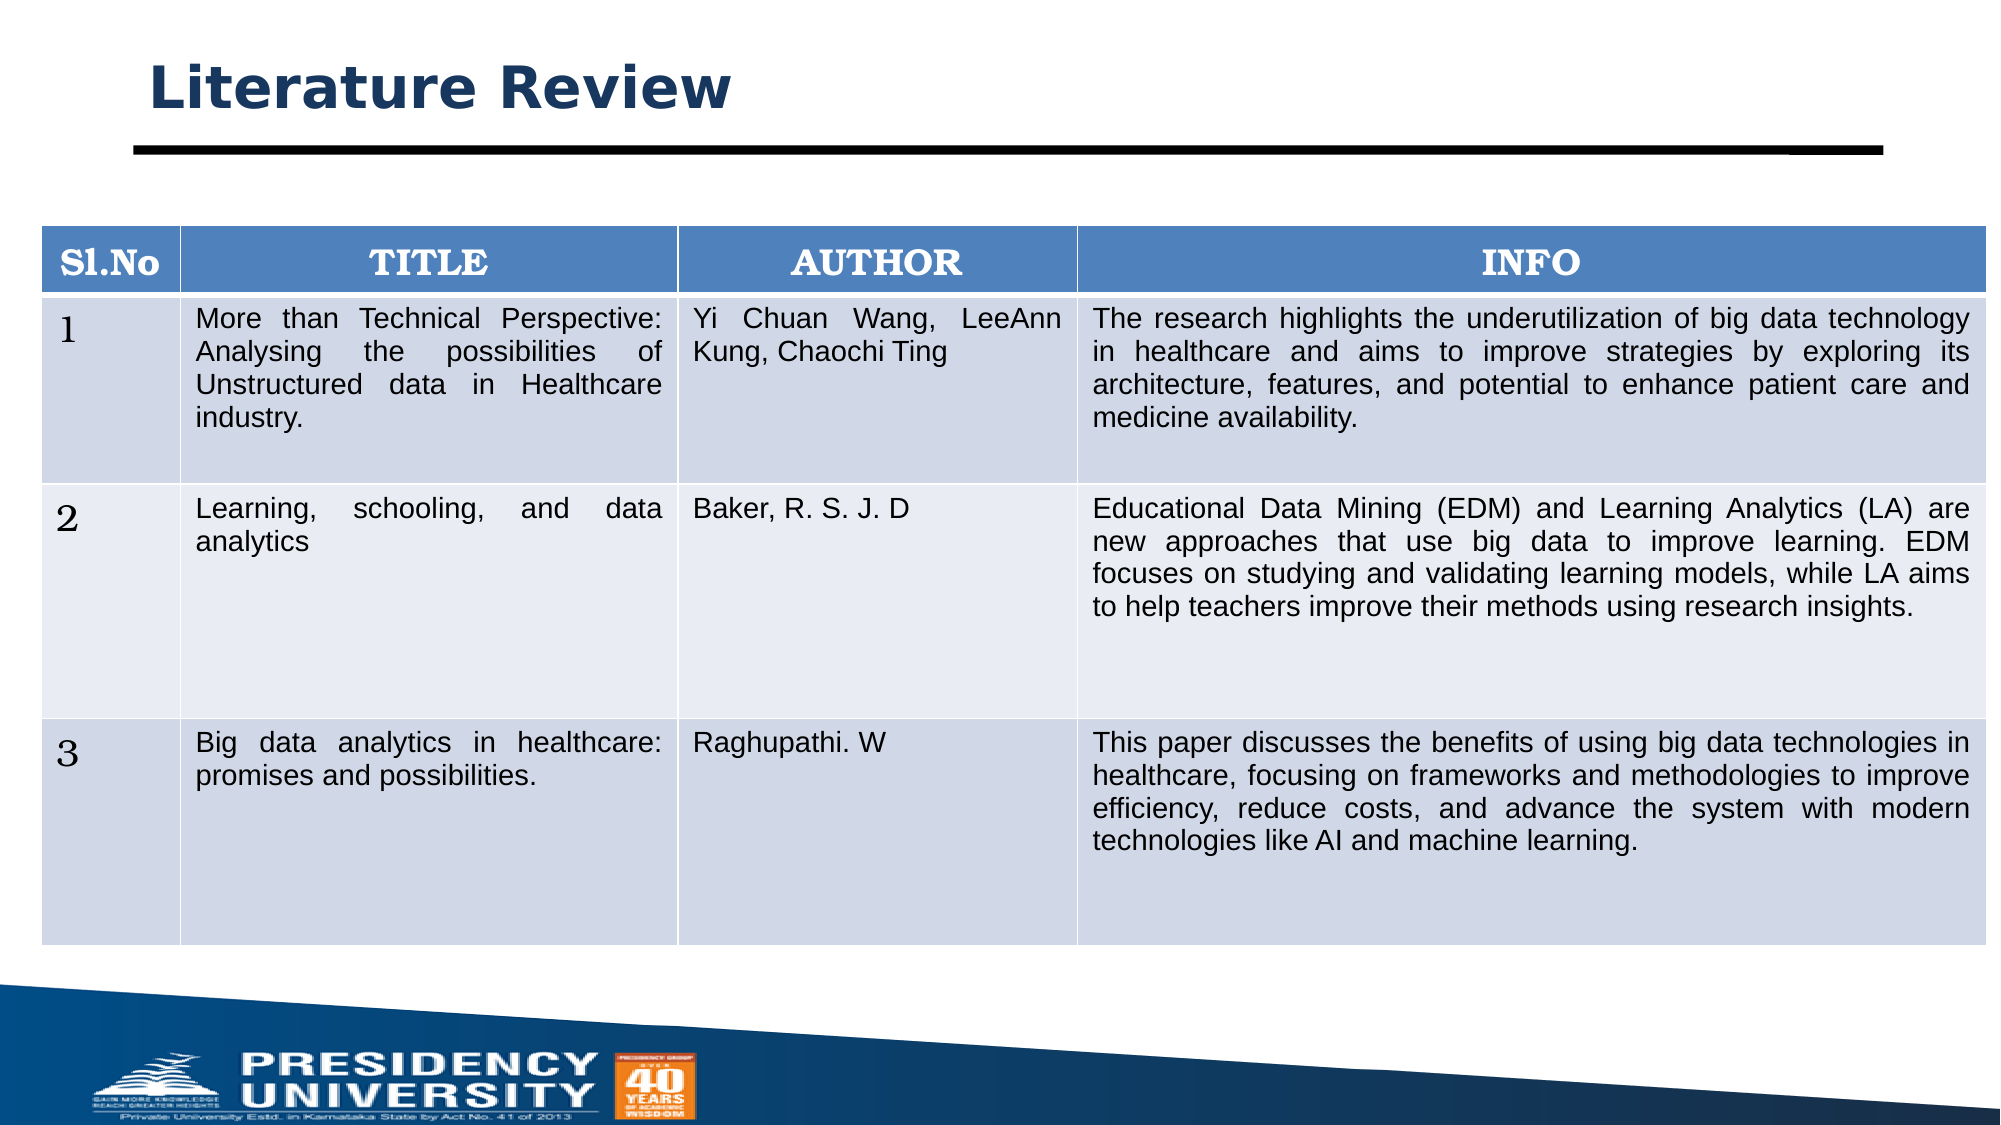

# Literature Review
| Sl.No | TITLE | AUTHOR | INFO |
| --- | --- | --- | --- |
| 1 | More than Technical Perspective: Analysing the possibilities of Unstructured data in Healthcare industry. | Yi Chuan Wang, LeeAnn Kung, Chaochi Ting | The research highlights the underutilization of big data technology in healthcare and aims to improve strategies by exploring its architecture, features, and potential to enhance patient care and medicine availability. |
| 2 | Learning, schooling, and data analytics | Baker, R. S. J. D | Educational Data Mining (EDM) and Learning Analytics (LA) are new approaches that use big data to improve learning. EDM focuses on studying and validating learning models, while LA aims to help teachers improve their methods using research insights. |
| 3 | Big data analytics in healthcare: promises and possibilities. | Raghupathi. W | This paper discusses the benefits of using big data technologies in healthcare, focusing on frameworks and methodologies to improve efficiency, reduce costs, and advance the system with modern technologies like AI and machine learning. |